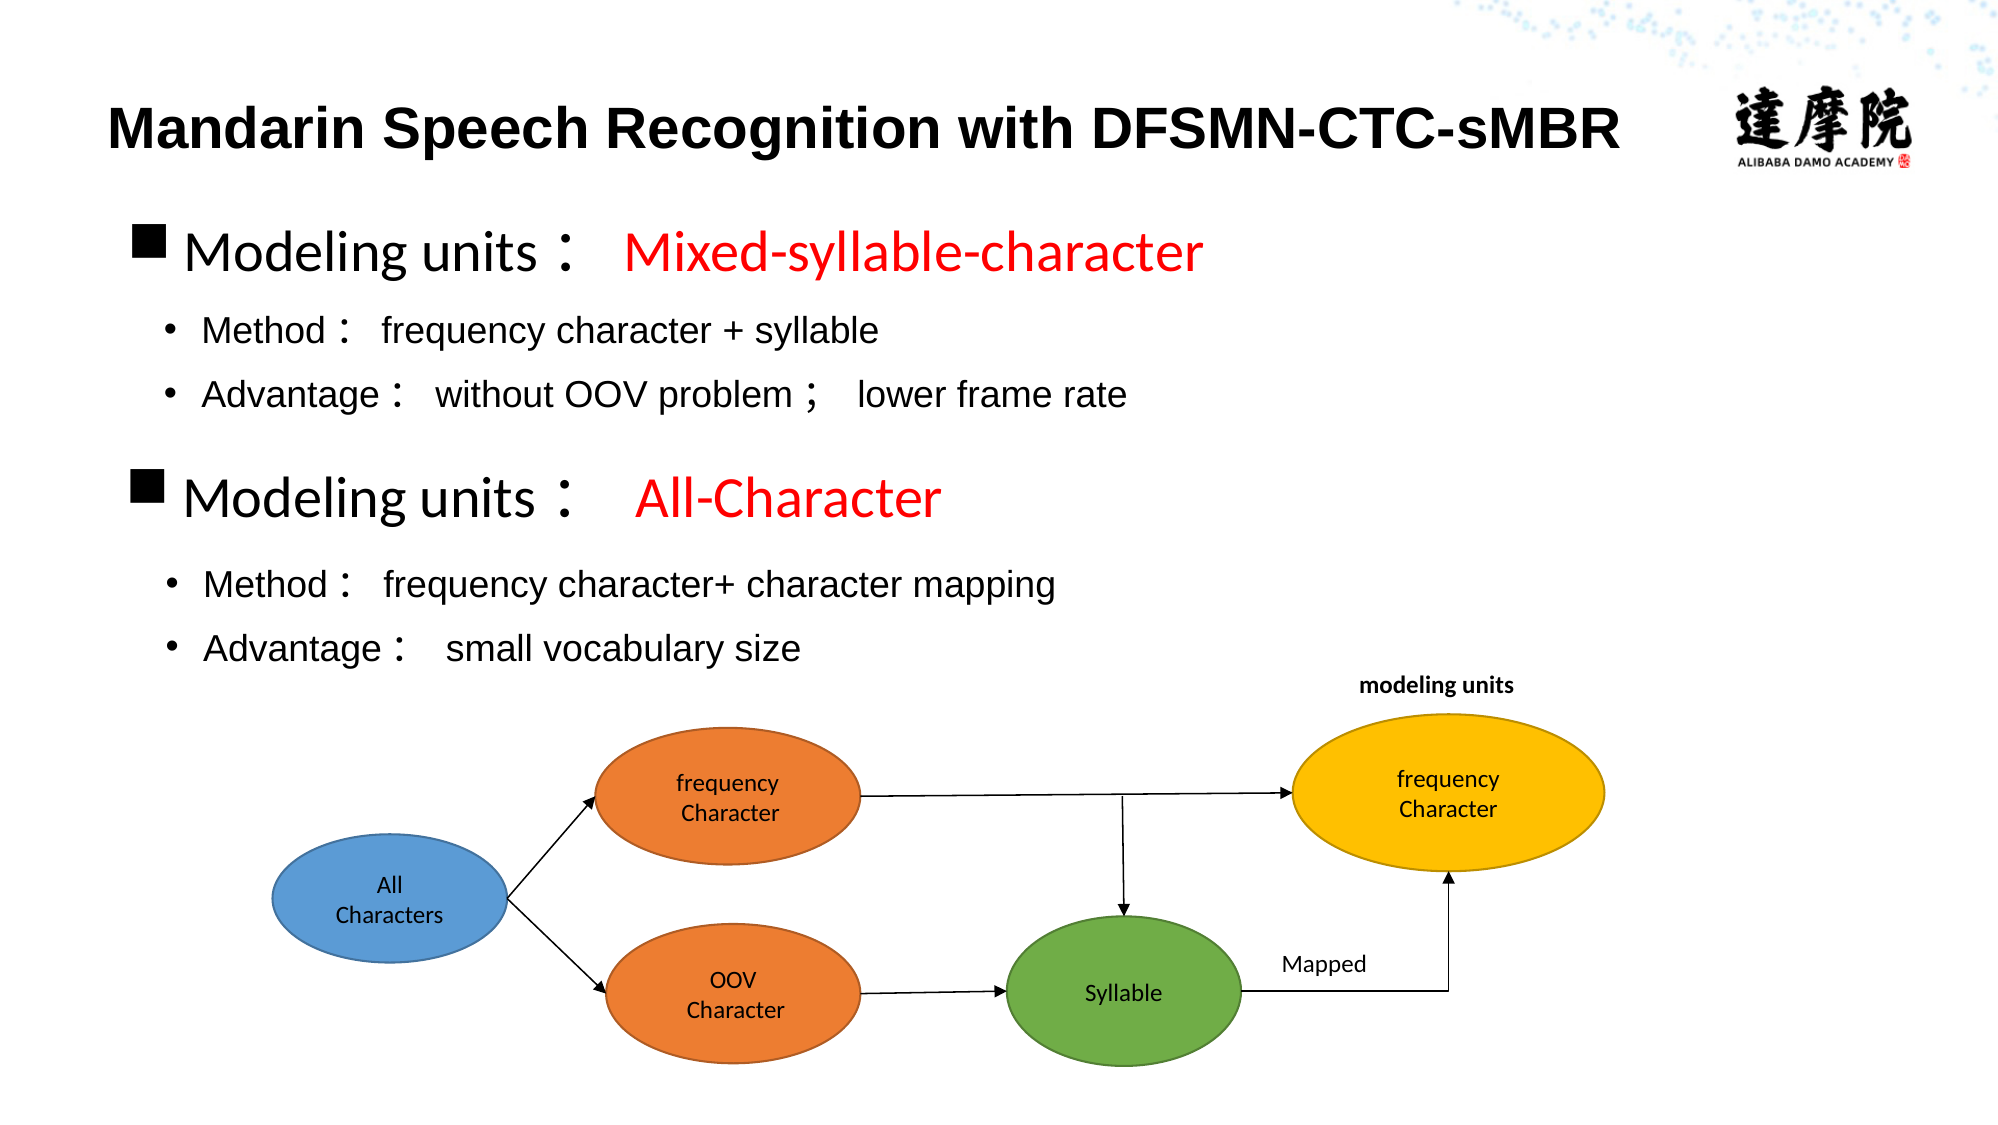

# Mandarin Speech Recognition with DFSMN-CTC-sMBR
Modeling units：Mixed-syllable-character
Method：frequency character + syllable
Advantage：without OOV problem； lower frame rate
Modeling units： All-Character

Method：frequency character+ character mapping
Advantage： small vocabulary size
  modeling units
frequency Character

frequency
 Character

All
Characters
Syllable
OOV
 Character
Mapped